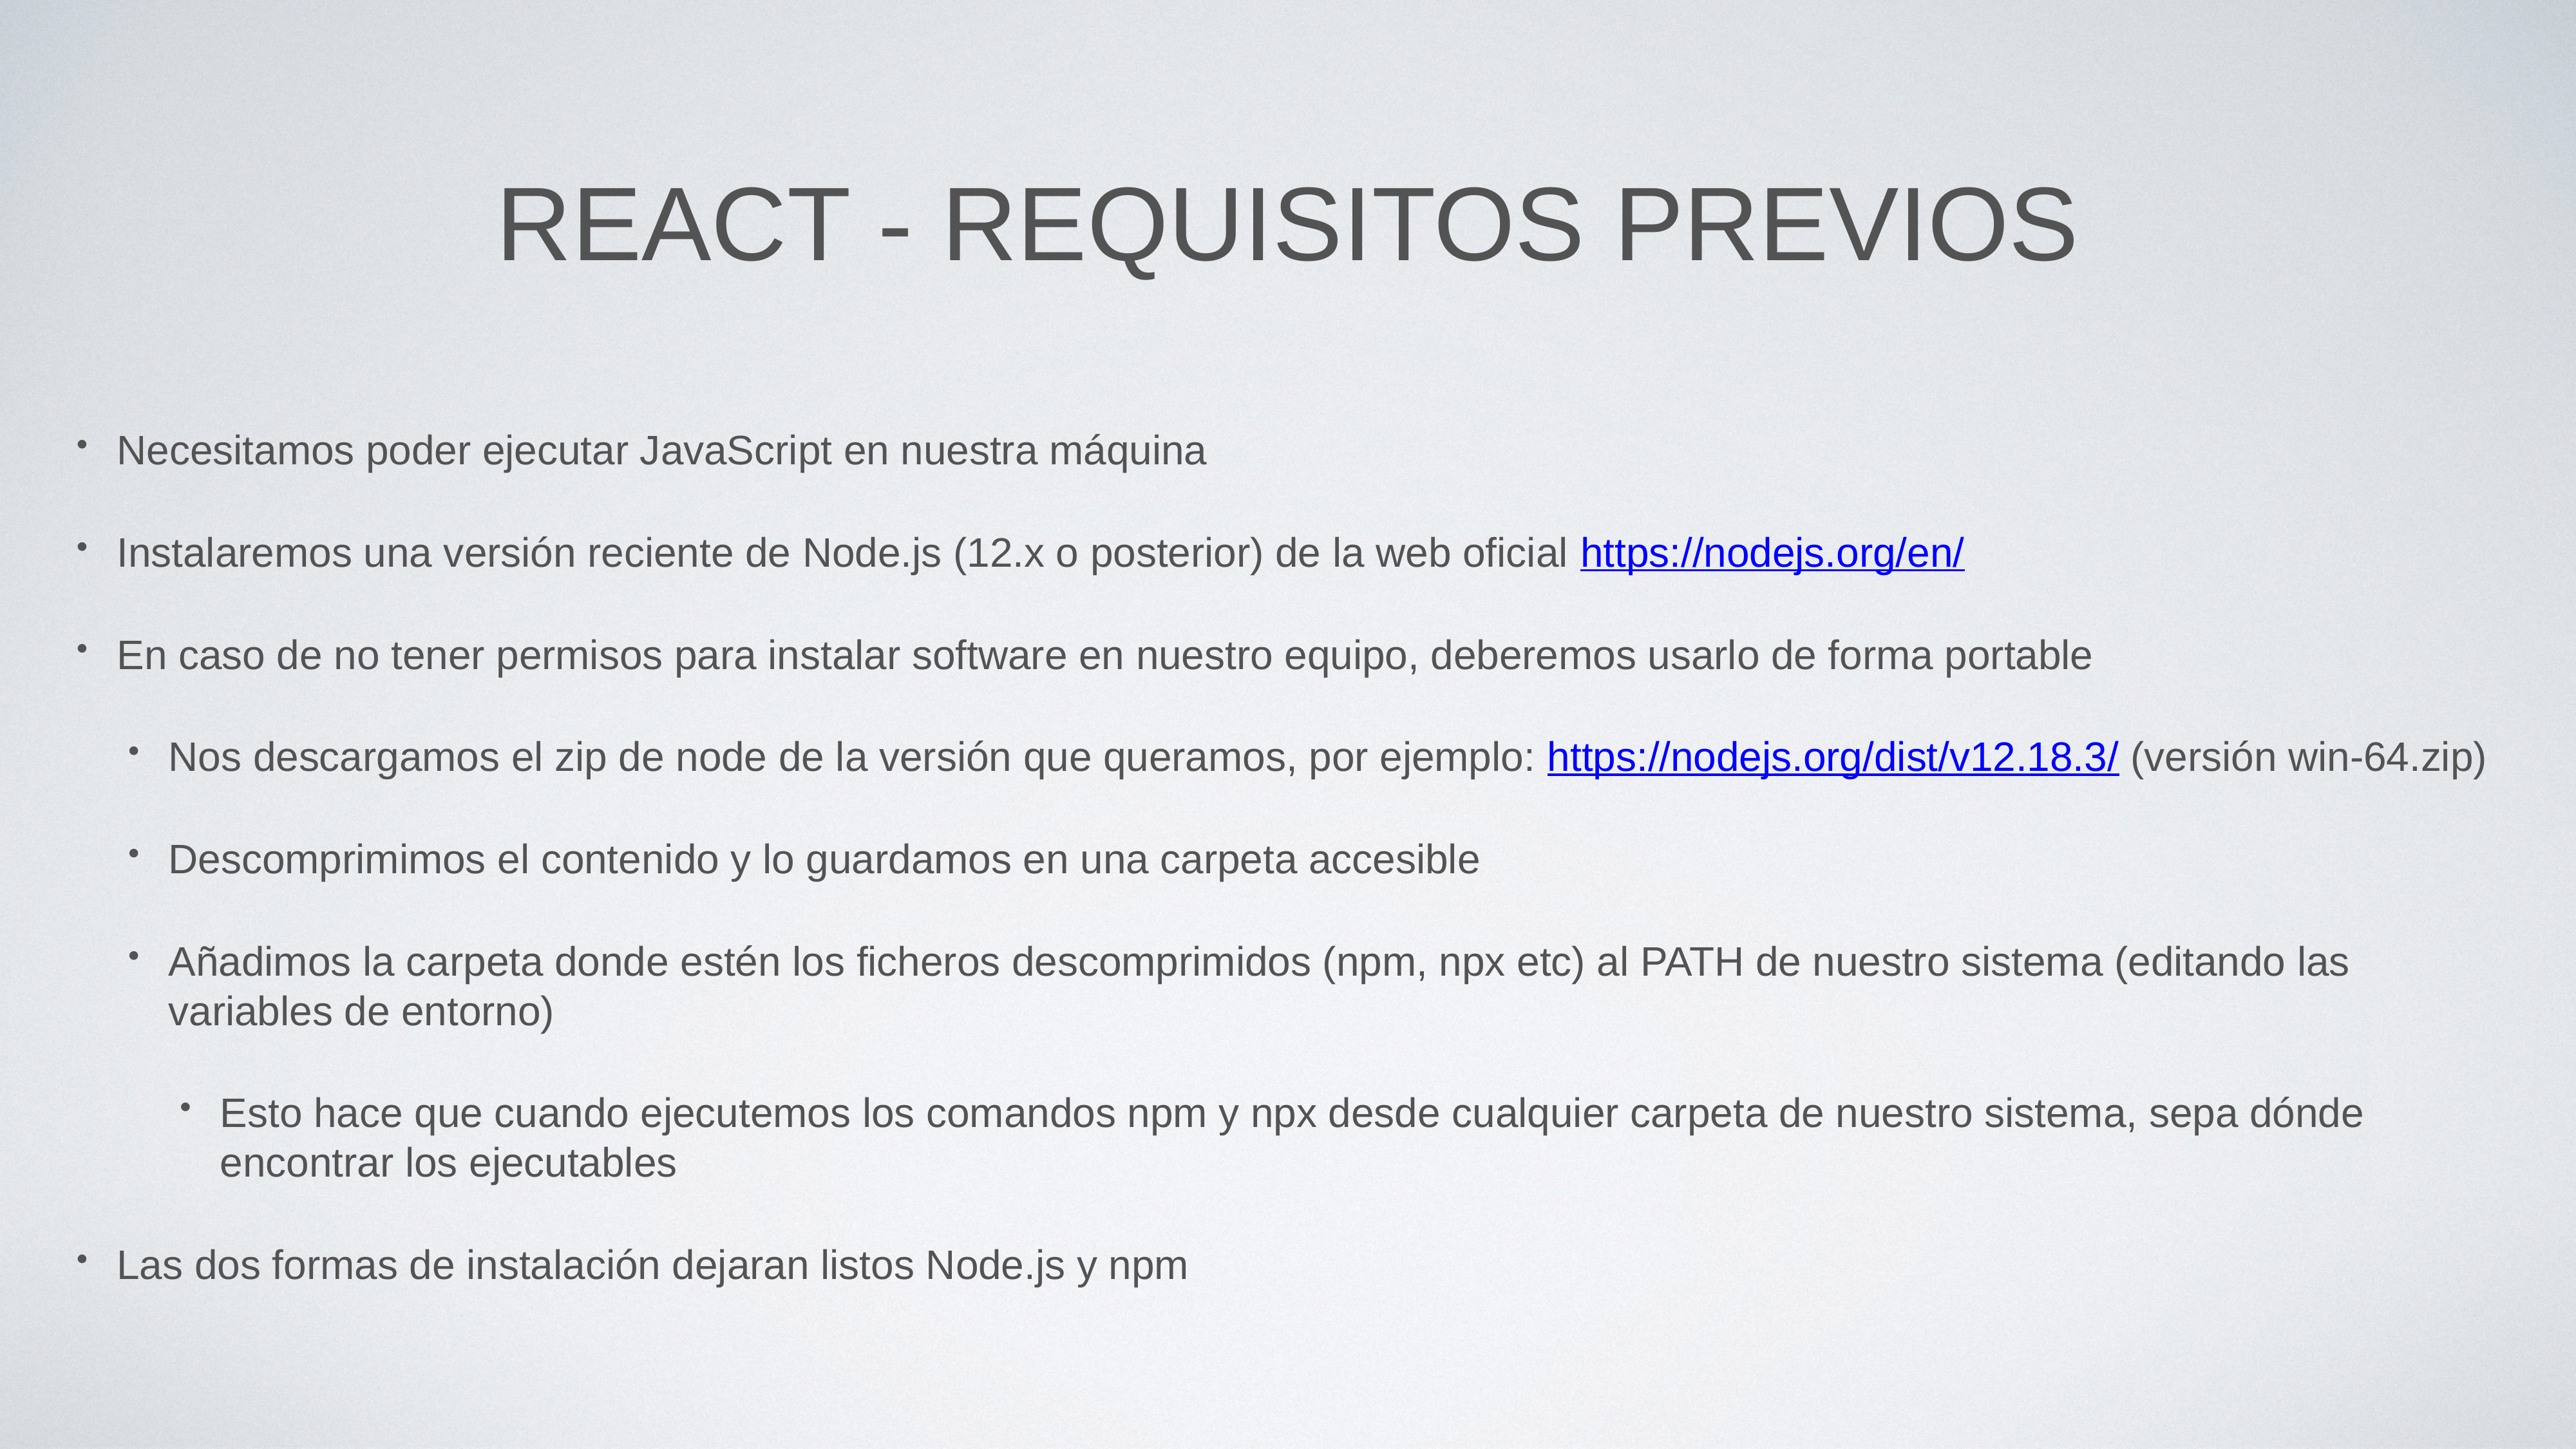

# REACT - requisitos previos
Necesitamos poder ejecutar JavaScript en nuestra máquina
Instalaremos una versión reciente de Node.js (12.x o posterior) de la web oficial https://nodejs.org/en/
En caso de no tener permisos para instalar software en nuestro equipo, deberemos usarlo de forma portable
Nos descargamos el zip de node de la versión que queramos, por ejemplo: https://nodejs.org/dist/v12.18.3/ (versión win-64.zip)
Descomprimimos el contenido y lo guardamos en una carpeta accesible
Añadimos la carpeta donde estén los ficheros descomprimidos (npm, npx etc) al PATH de nuestro sistema (editando las variables de entorno)
Esto hace que cuando ejecutemos los comandos npm y npx desde cualquier carpeta de nuestro sistema, sepa dónde encontrar los ejecutables
Las dos formas de instalación dejaran listos Node.js y npm